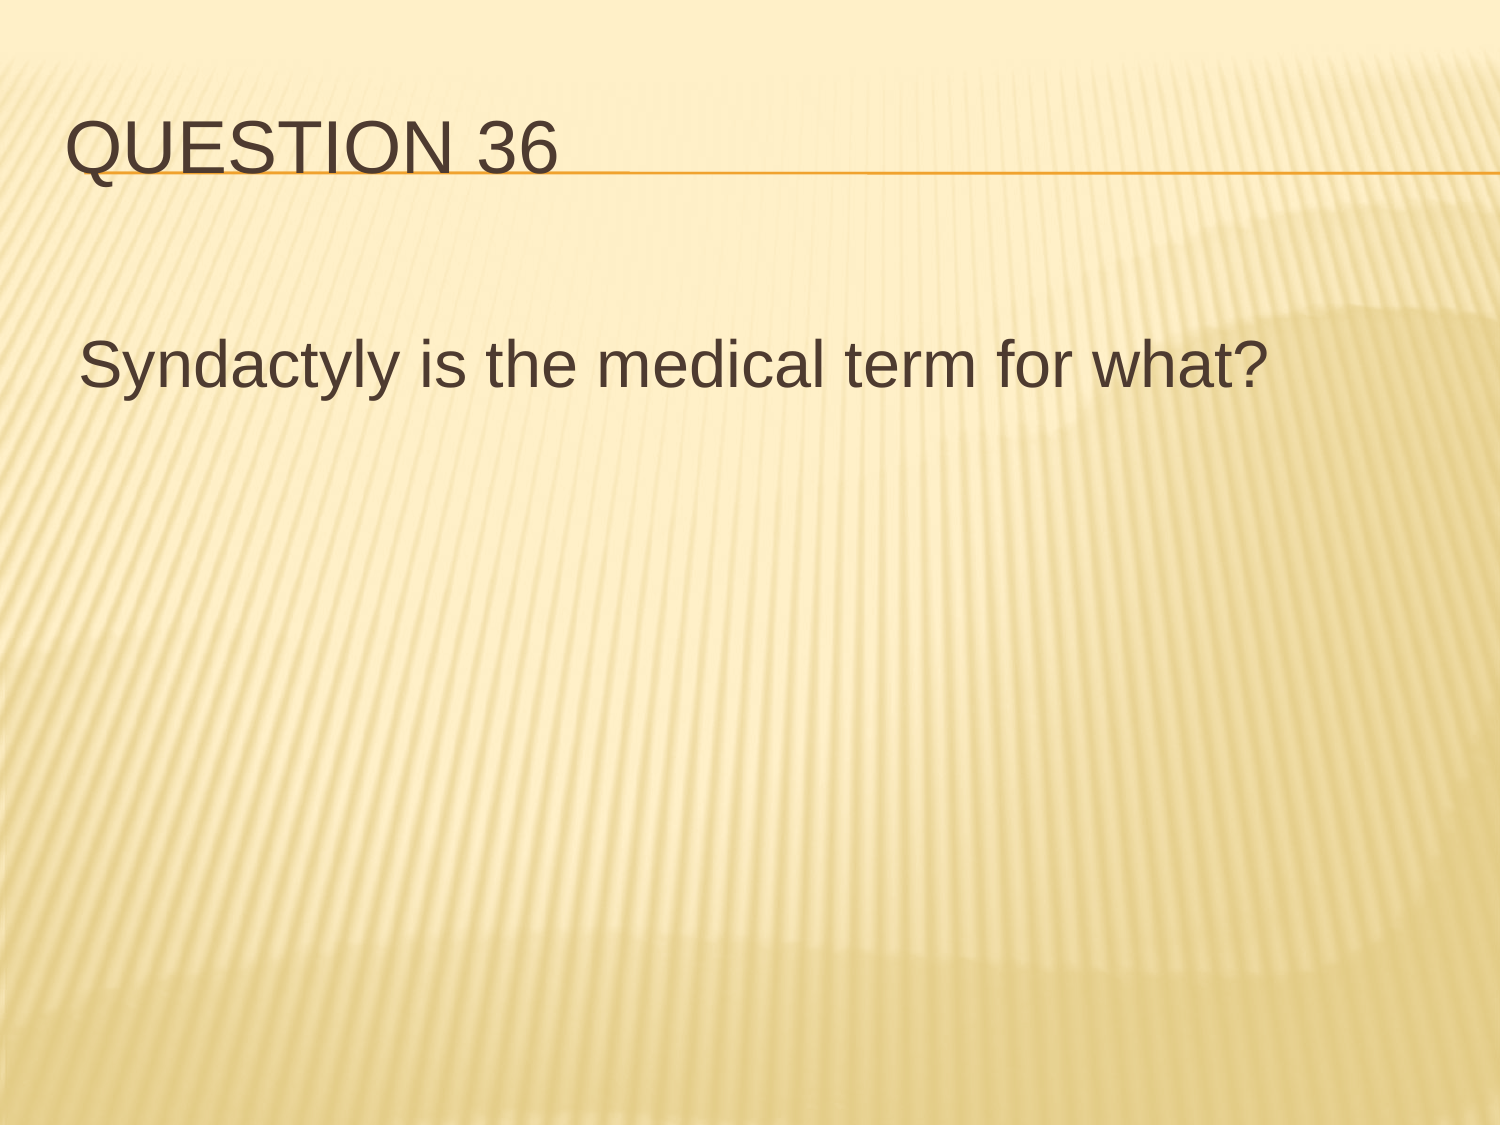

# Question 36

Syndactyly is the medical term for what?